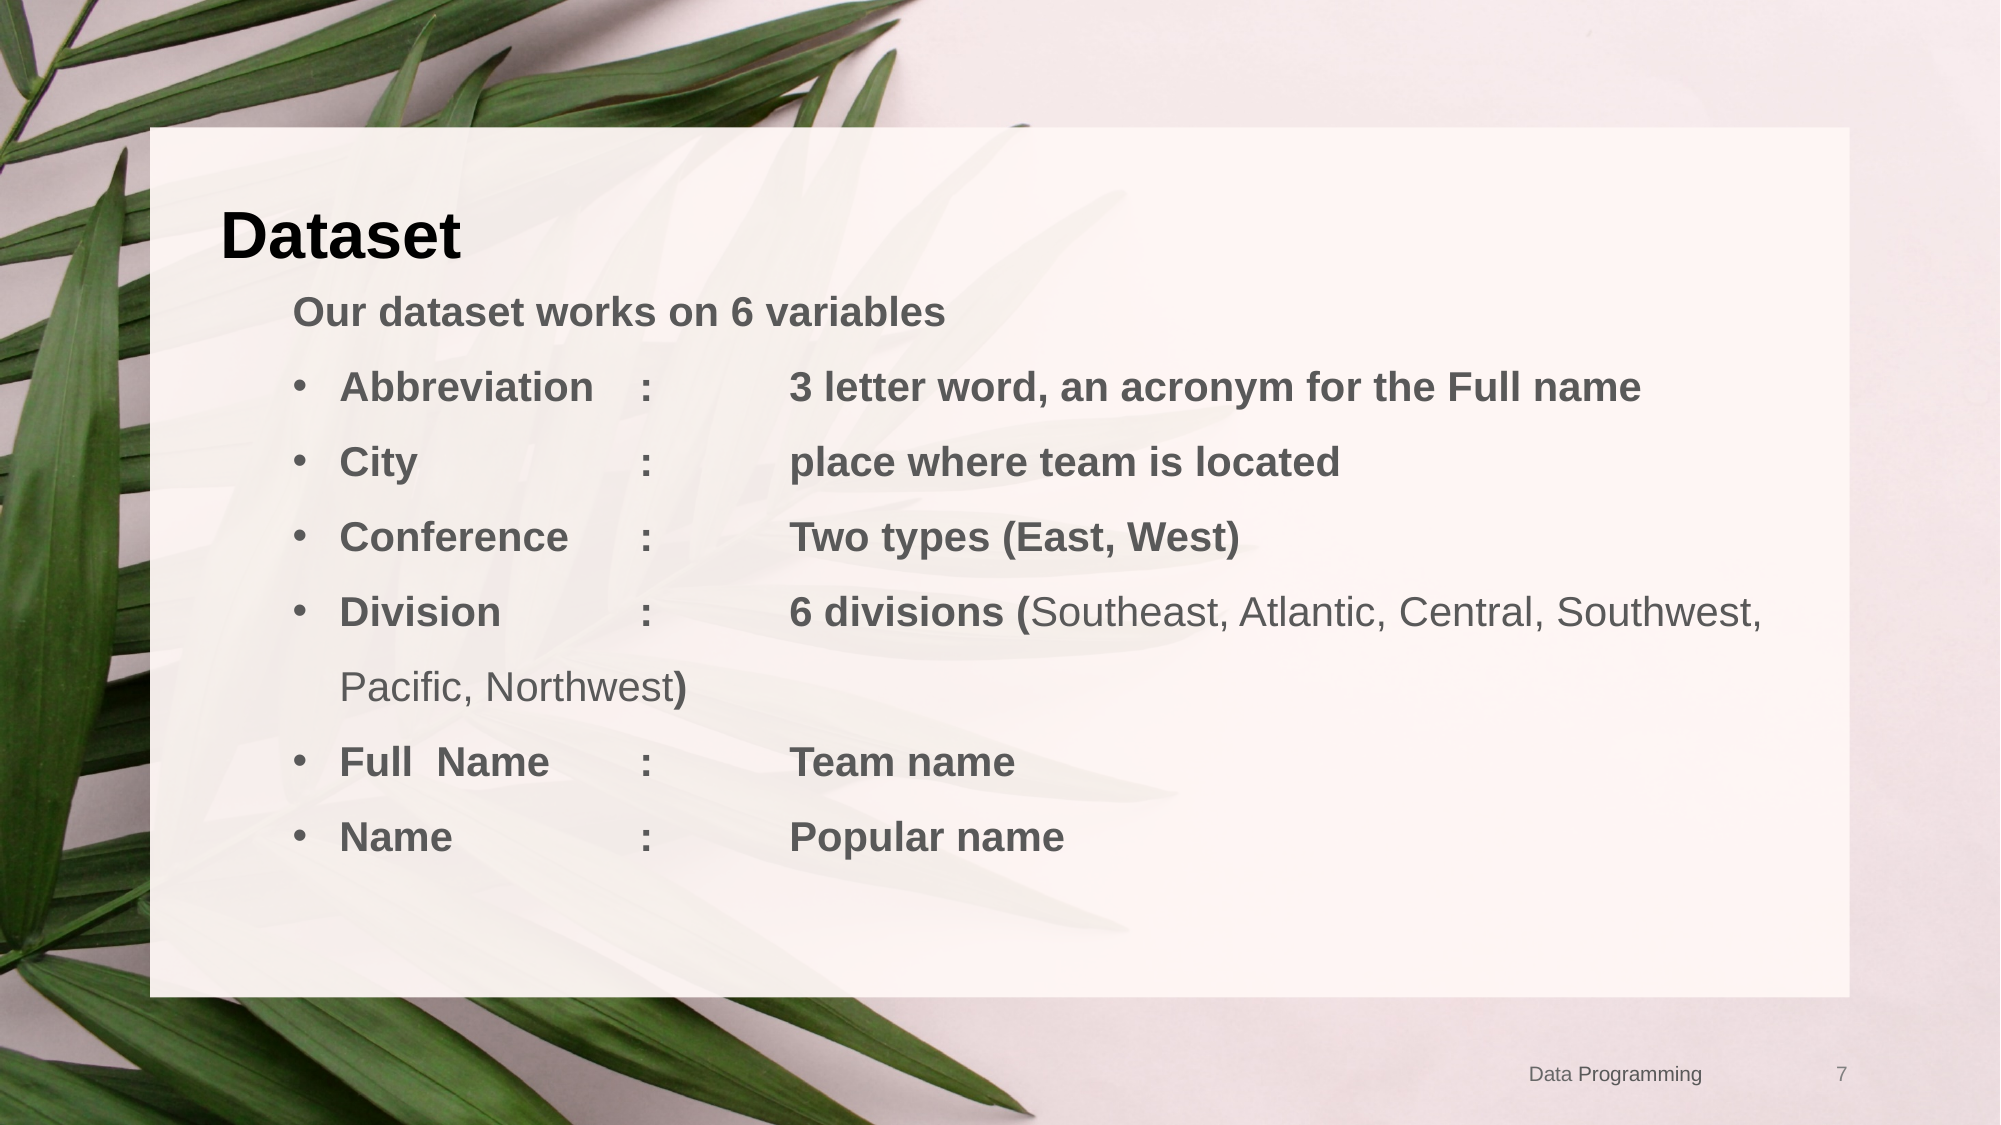

# Dataset
Our dataset works on 6 variables
Abbreviation	:	3 letter word, an acronym for the Full name
City		:	place where team is located
Conference	:	Two types (East, West)
Division	:	6 divisions (Southeast, Atlantic, Central, Southwest, Pacific, Northwest)
Full  Name	:	Team name
Name 		:	Popular name
Data Programming
7